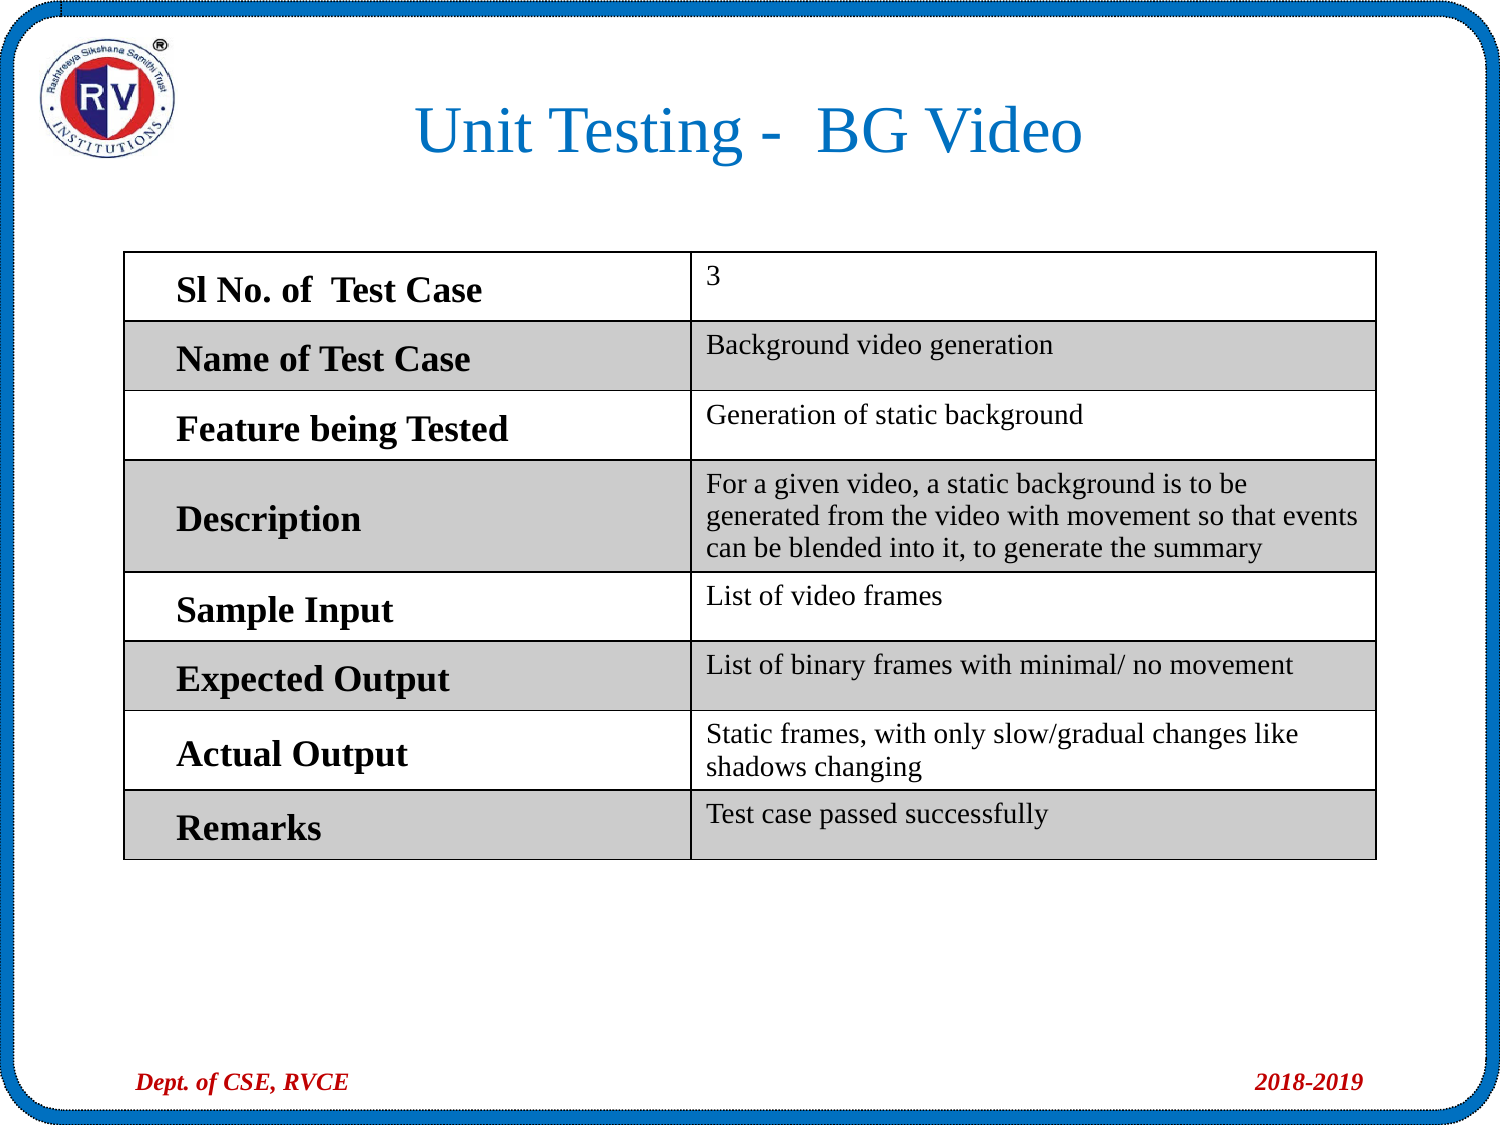

Unit Testing -  BG Video
| Sl No. of Test Case | 3 |
| --- | --- |
| Name of Test Case | Background video generation |
| Feature being Tested | Generation of static background |
| Description | For a given video, a static background is to be generated from the video with movement so that events can be blended into it, to generate the summary |
| Sample Input | List of video frames |
| Expected Output | List of binary frames with minimal/ no movement |
| Actual Output | Static frames, with only slow/gradual changes like shadows changing |
| Remarks | Test case passed successfully |